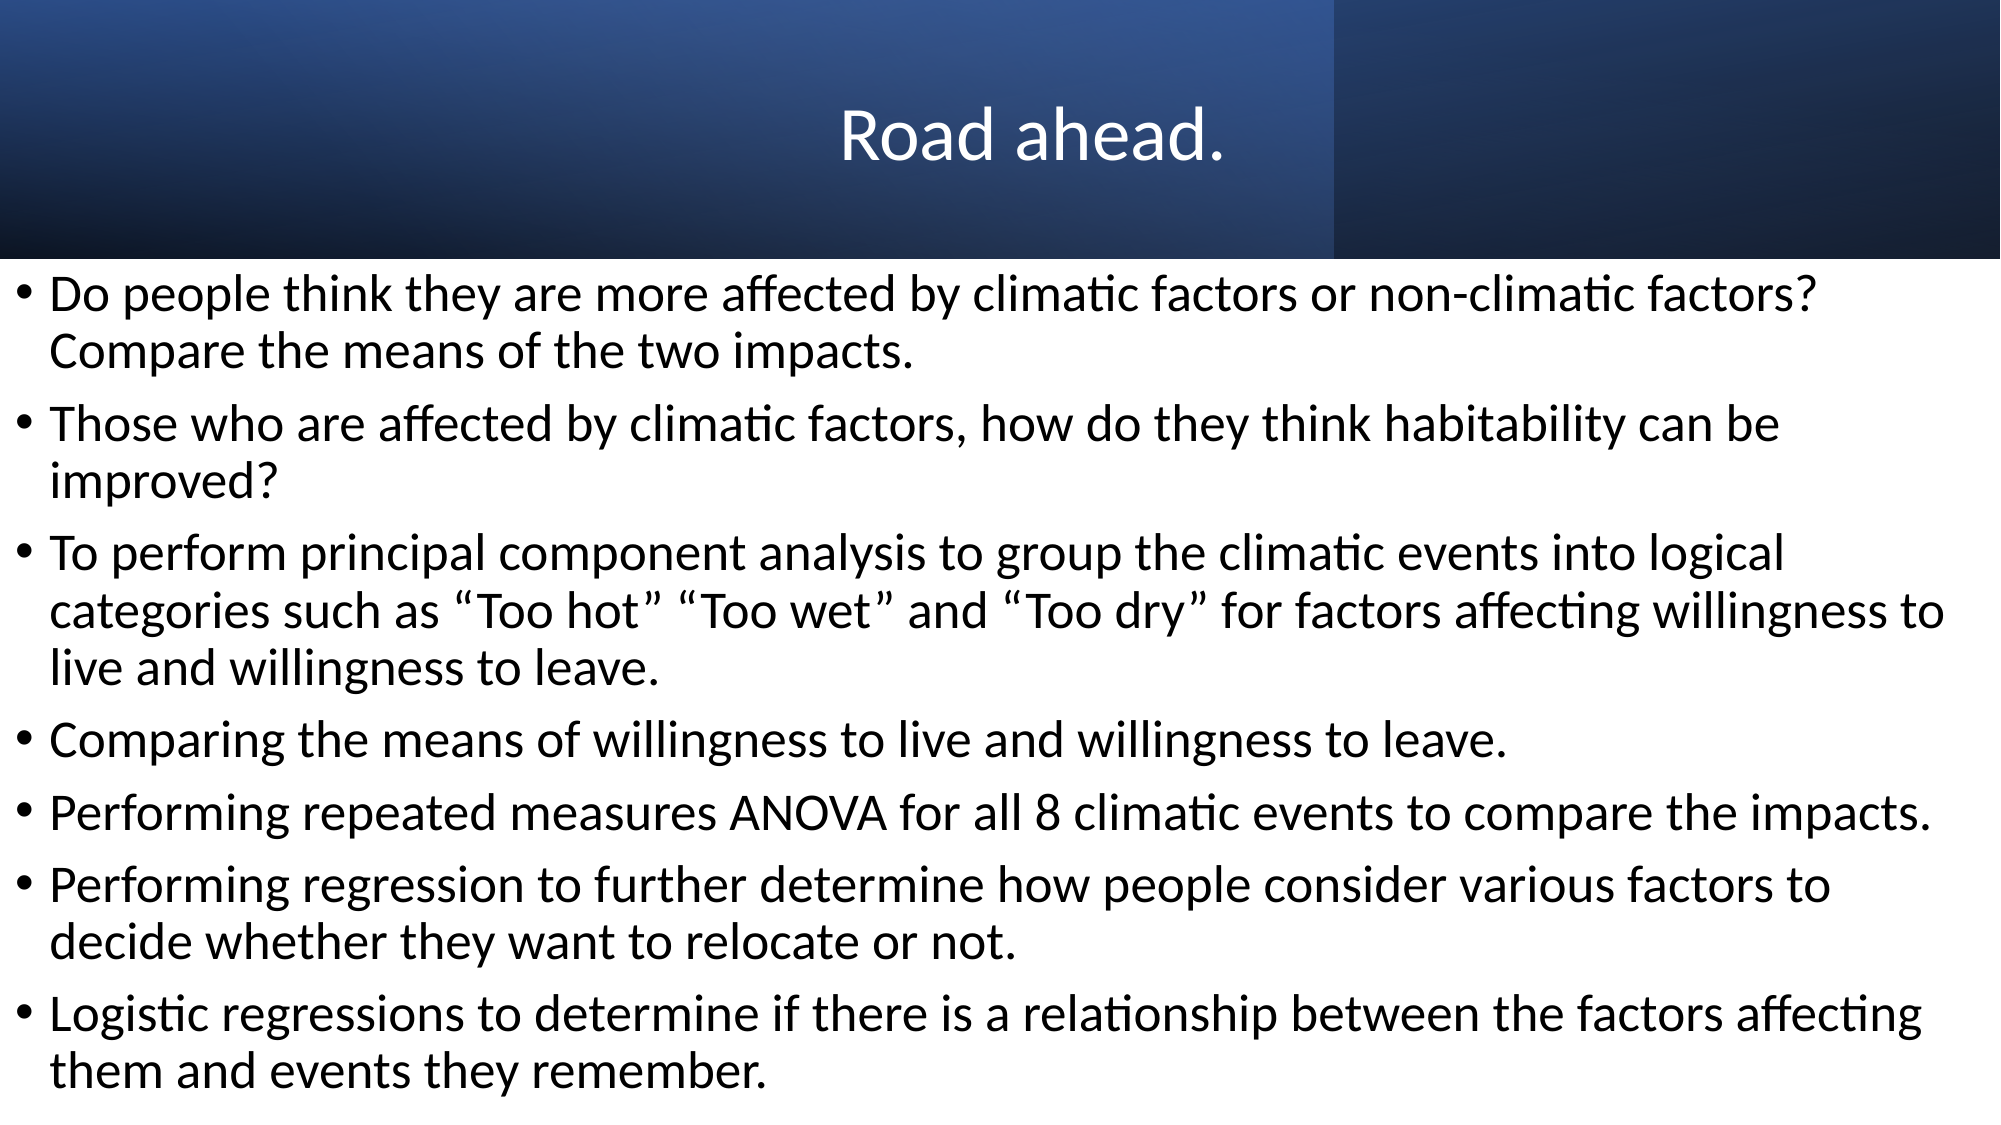

# Road ahead.
Do people think they are more affected by climatic factors or non-climatic factors? Compare the means of the two impacts.
Those who are affected by climatic factors, how do they think habitability can be improved?
To perform principal component analysis to group the climatic events into logical categories such as “Too hot” “Too wet” and “Too dry” for factors affecting willingness to live and willingness to leave.
Comparing the means of willingness to live and willingness to leave.
Performing repeated measures ANOVA for all 8 climatic events to compare the impacts.
Performing regression to further determine how people consider various factors to decide whether they want to relocate or not.
Logistic regressions to determine if there is a relationship between the factors affecting them and events they remember.